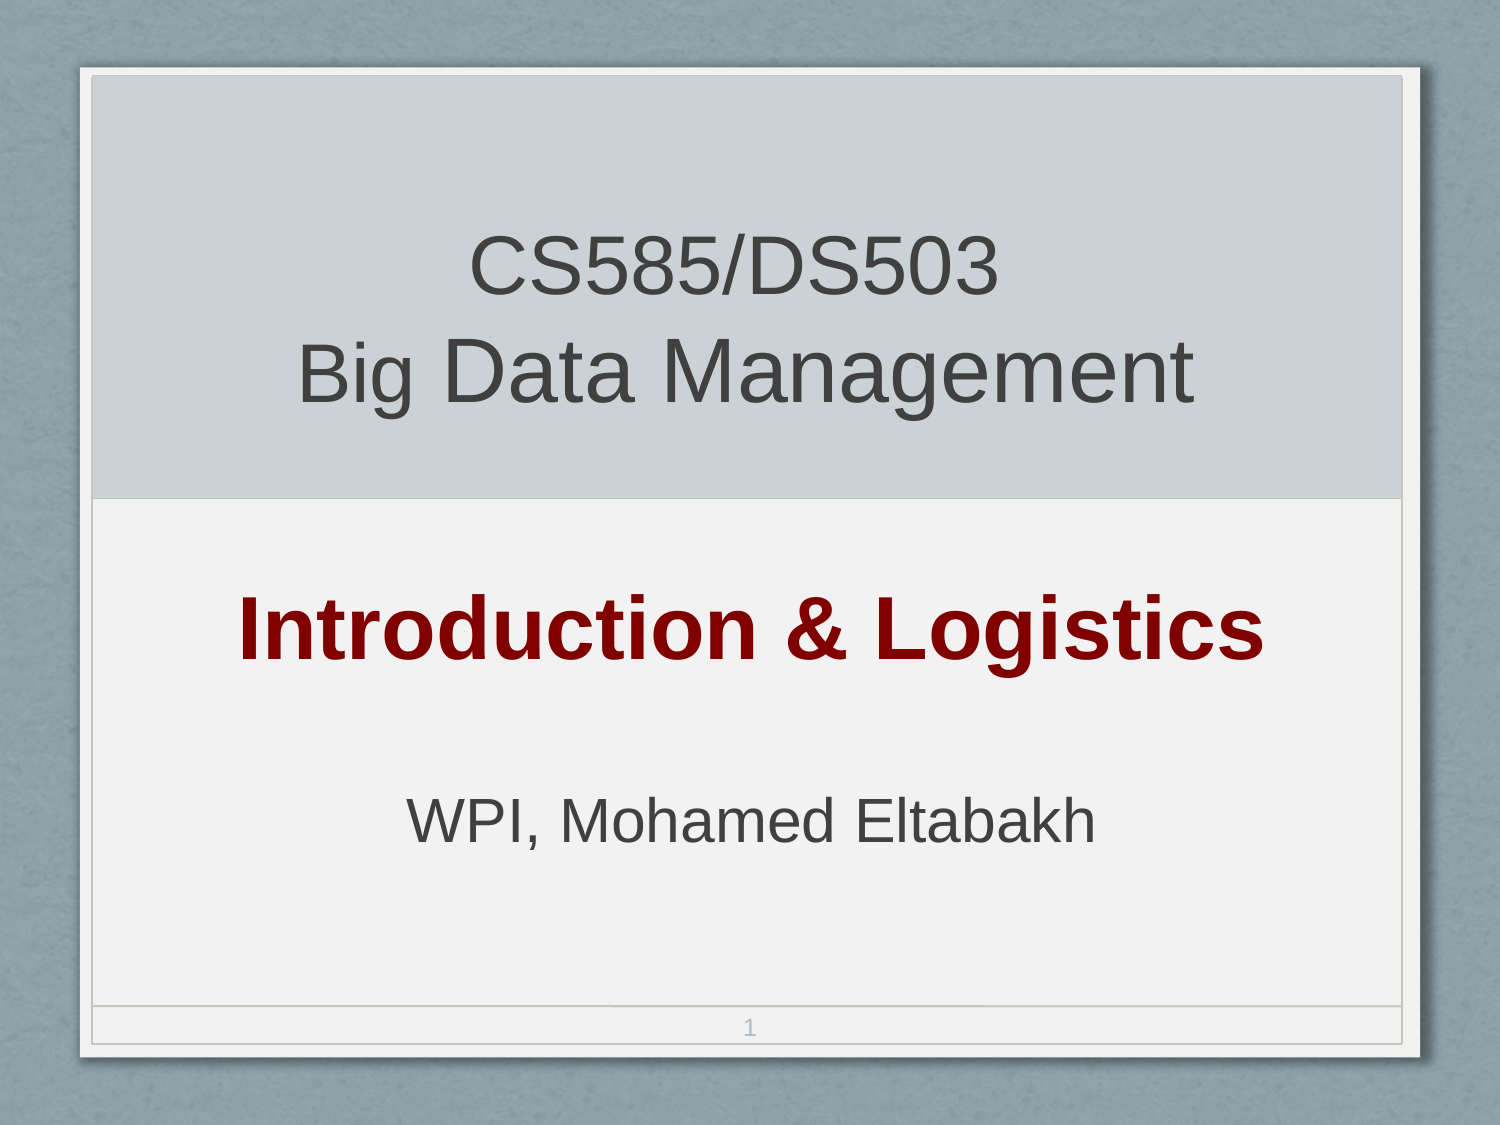

# CS585/DS503 Big Data Management
Introduction & Logistics

WPI, Mohamed Eltabakh
1